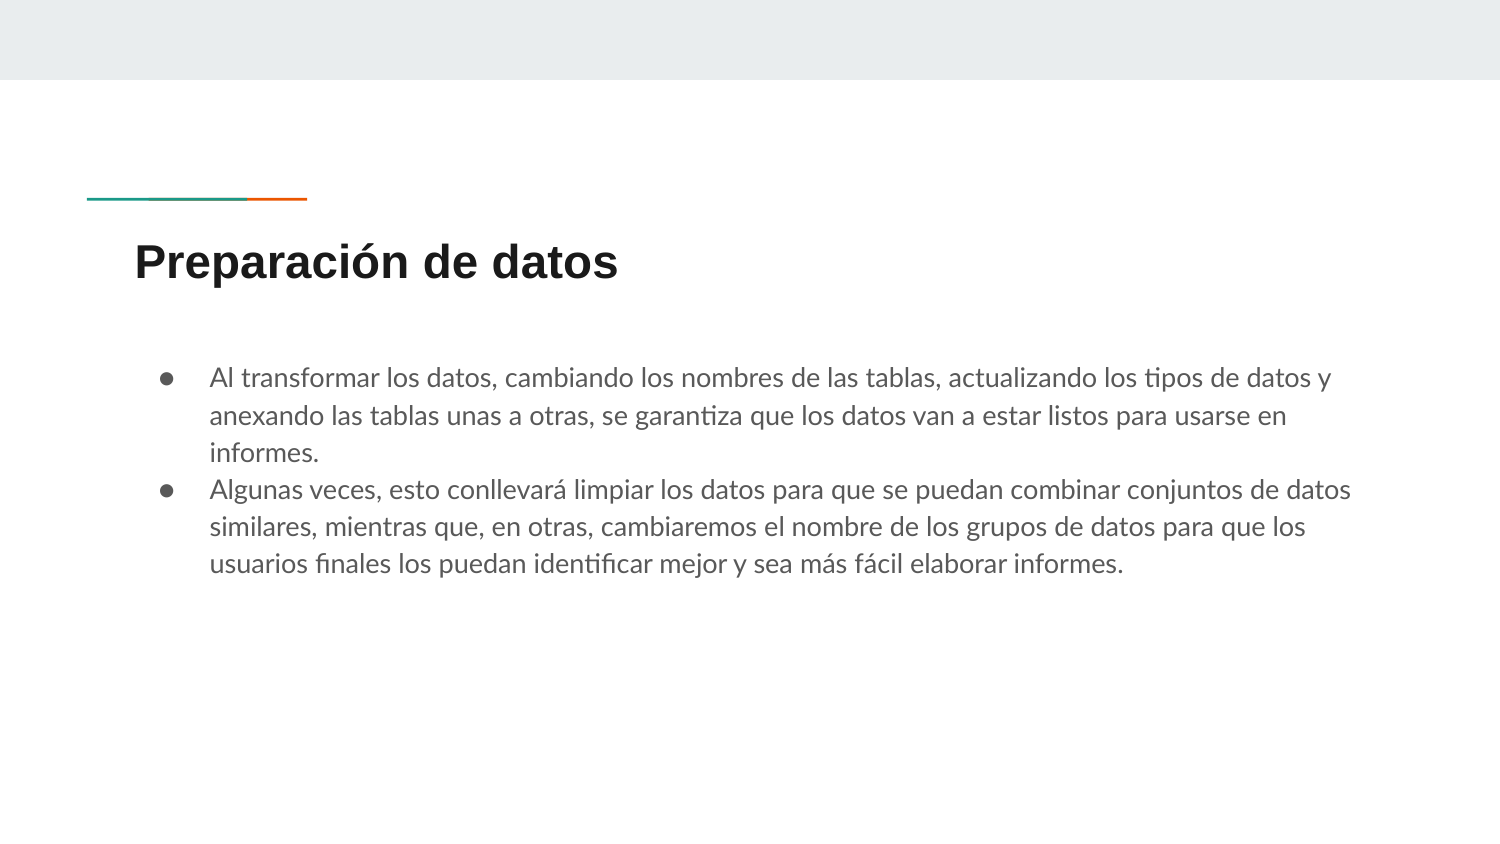

# Preparación de datos
Al transformar los datos, cambiando los nombres de las tablas, actualizando los tipos de datos y anexando las tablas unas a otras, se garantiza que los datos van a estar listos para usarse en informes.
Algunas veces, esto conllevará limpiar los datos para que se puedan combinar conjuntos de datos similares, mientras que, en otras, cambiaremos el nombre de los grupos de datos para que los usuarios finales los puedan identificar mejor y sea más fácil elaborar informes.